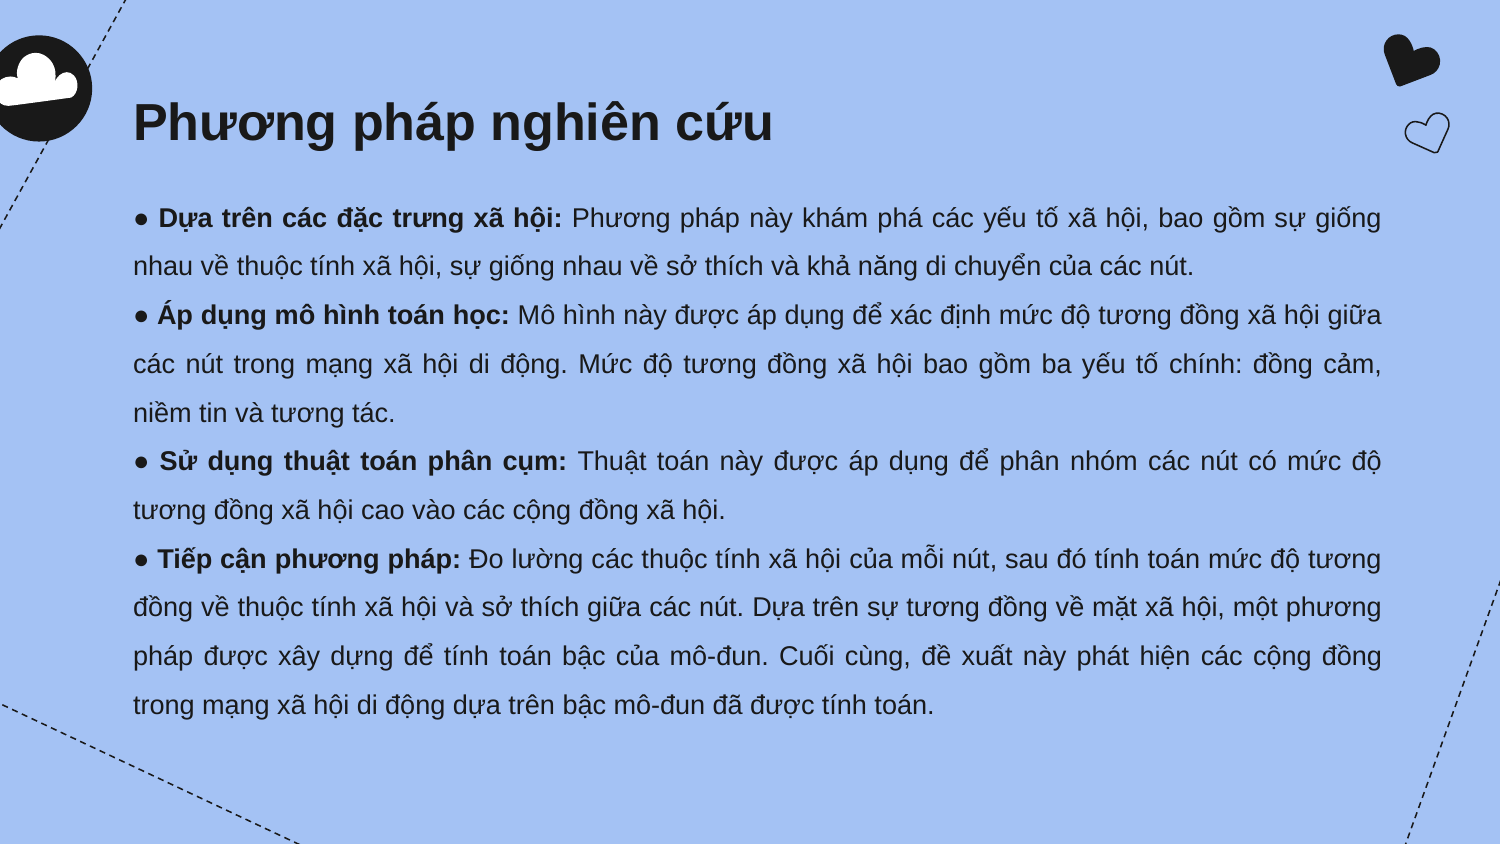

# Phương pháp nghiên cứu
● Dựa trên các đặc trưng xã hội: Phương pháp này khám phá các yếu tố xã hội, bao gồm sự giống nhau về thuộc tính xã hội, sự giống nhau về sở thích và khả năng di chuyển của các nút.
● Áp dụng mô hình toán học: Mô hình này được áp dụng để xác định mức độ tương đồng xã hội giữa các nút trong mạng xã hội di động. Mức độ tương đồng xã hội bao gồm ba yếu tố chính: đồng cảm, niềm tin và tương tác.
● Sử dụng thuật toán phân cụm: Thuật toán này được áp dụng để phân nhóm các nút có mức độ tương đồng xã hội cao vào các cộng đồng xã hội.
● Tiếp cận phương pháp: Đo lường các thuộc tính xã hội của mỗi nút, sau đó tính toán mức độ tương đồng về thuộc tính xã hội và sở thích giữa các nút. Dựa trên sự tương đồng về mặt xã hội, một phương pháp được xây dựng để tính toán bậc của mô-đun. Cuối cùng, đề xuất này phát hiện các cộng đồng trong mạng xã hội di động dựa trên bậc mô-đun đã được tính toán.